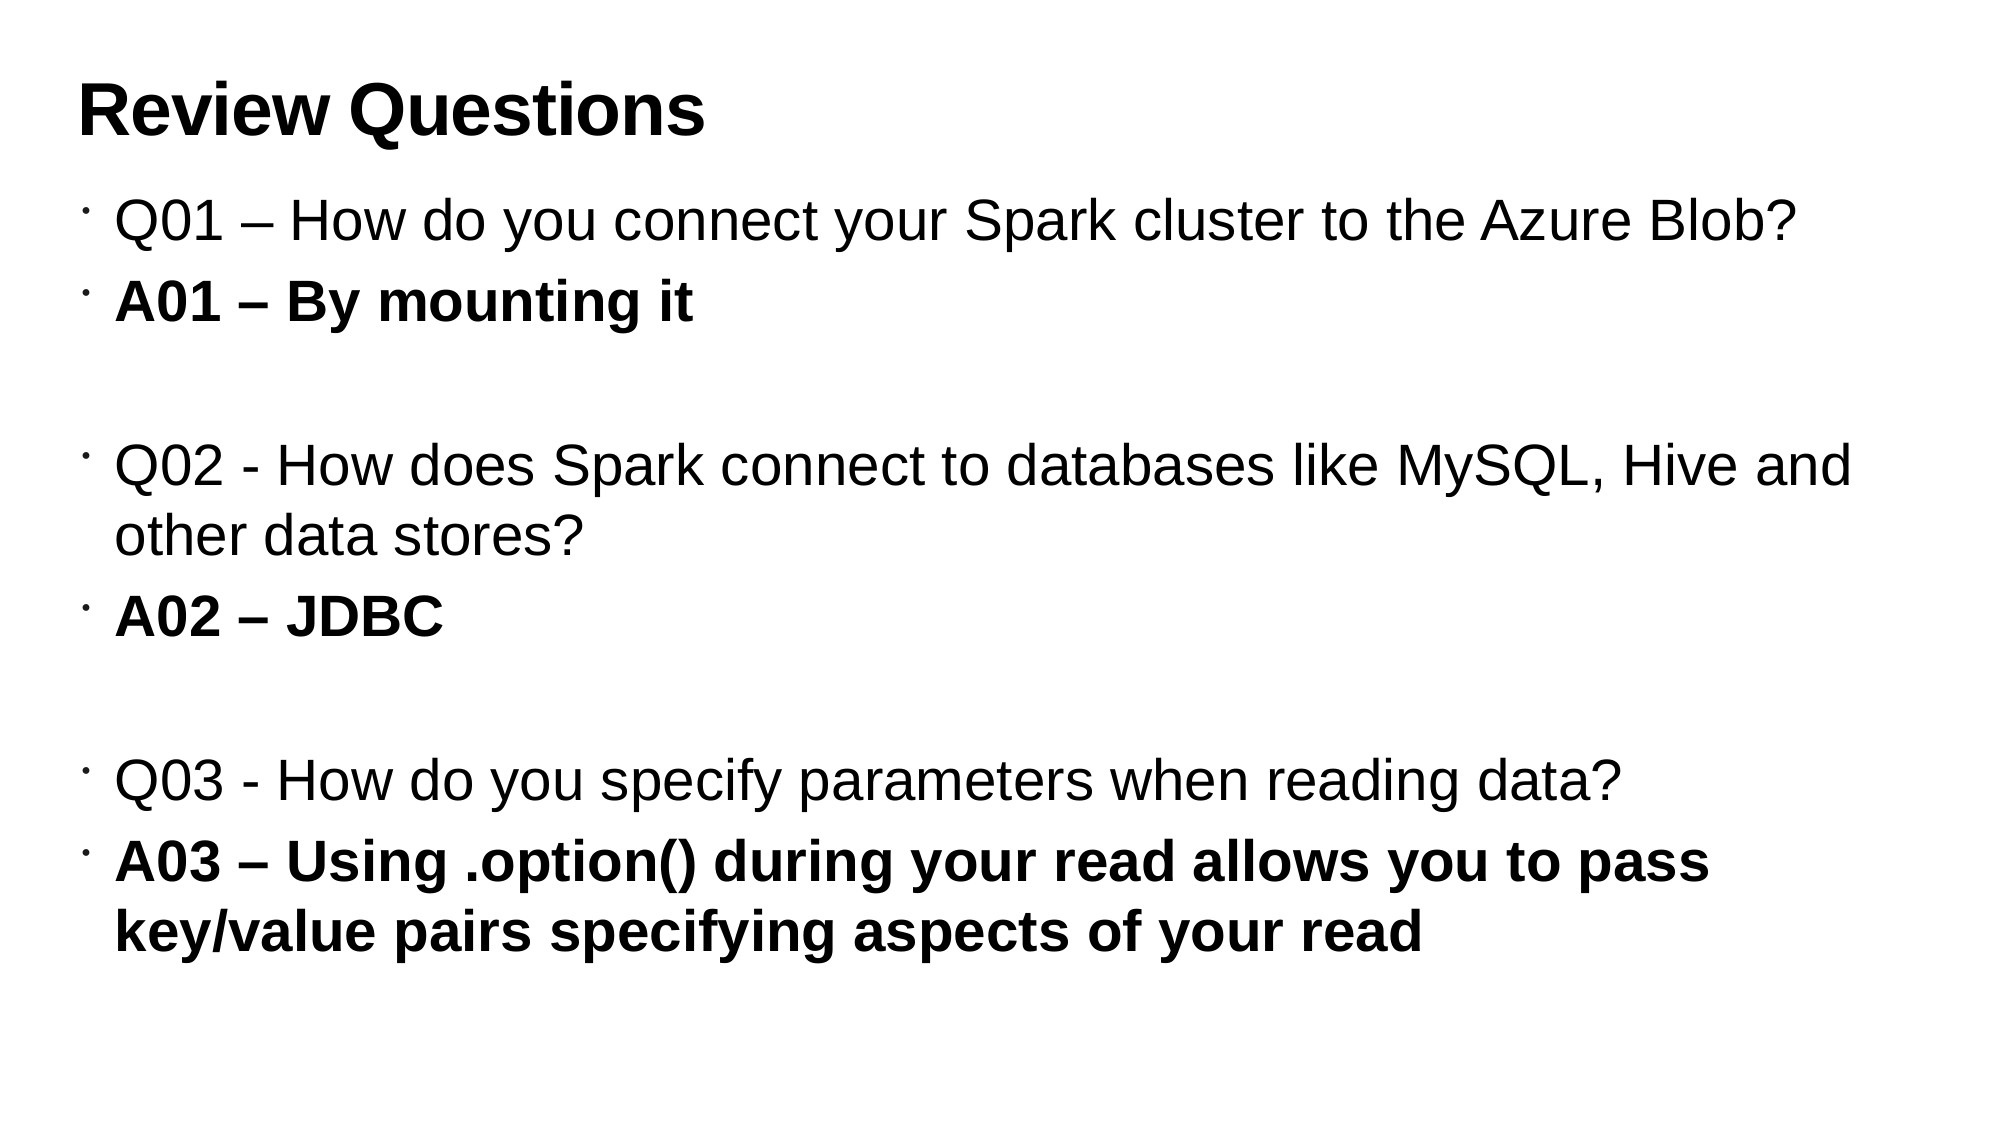

# Review Questions
Q01 – How do you connect your Spark cluster to the Azure Blob?
A01 – By mounting it

Q02 - How does Spark connect to databases like MySQL, Hive and other data stores?
A02 – JDBC

Q03 - How do you specify parameters when reading data?
A03 – Using .option() during your read allows you to pass key/value pairs specifying aspects of your read